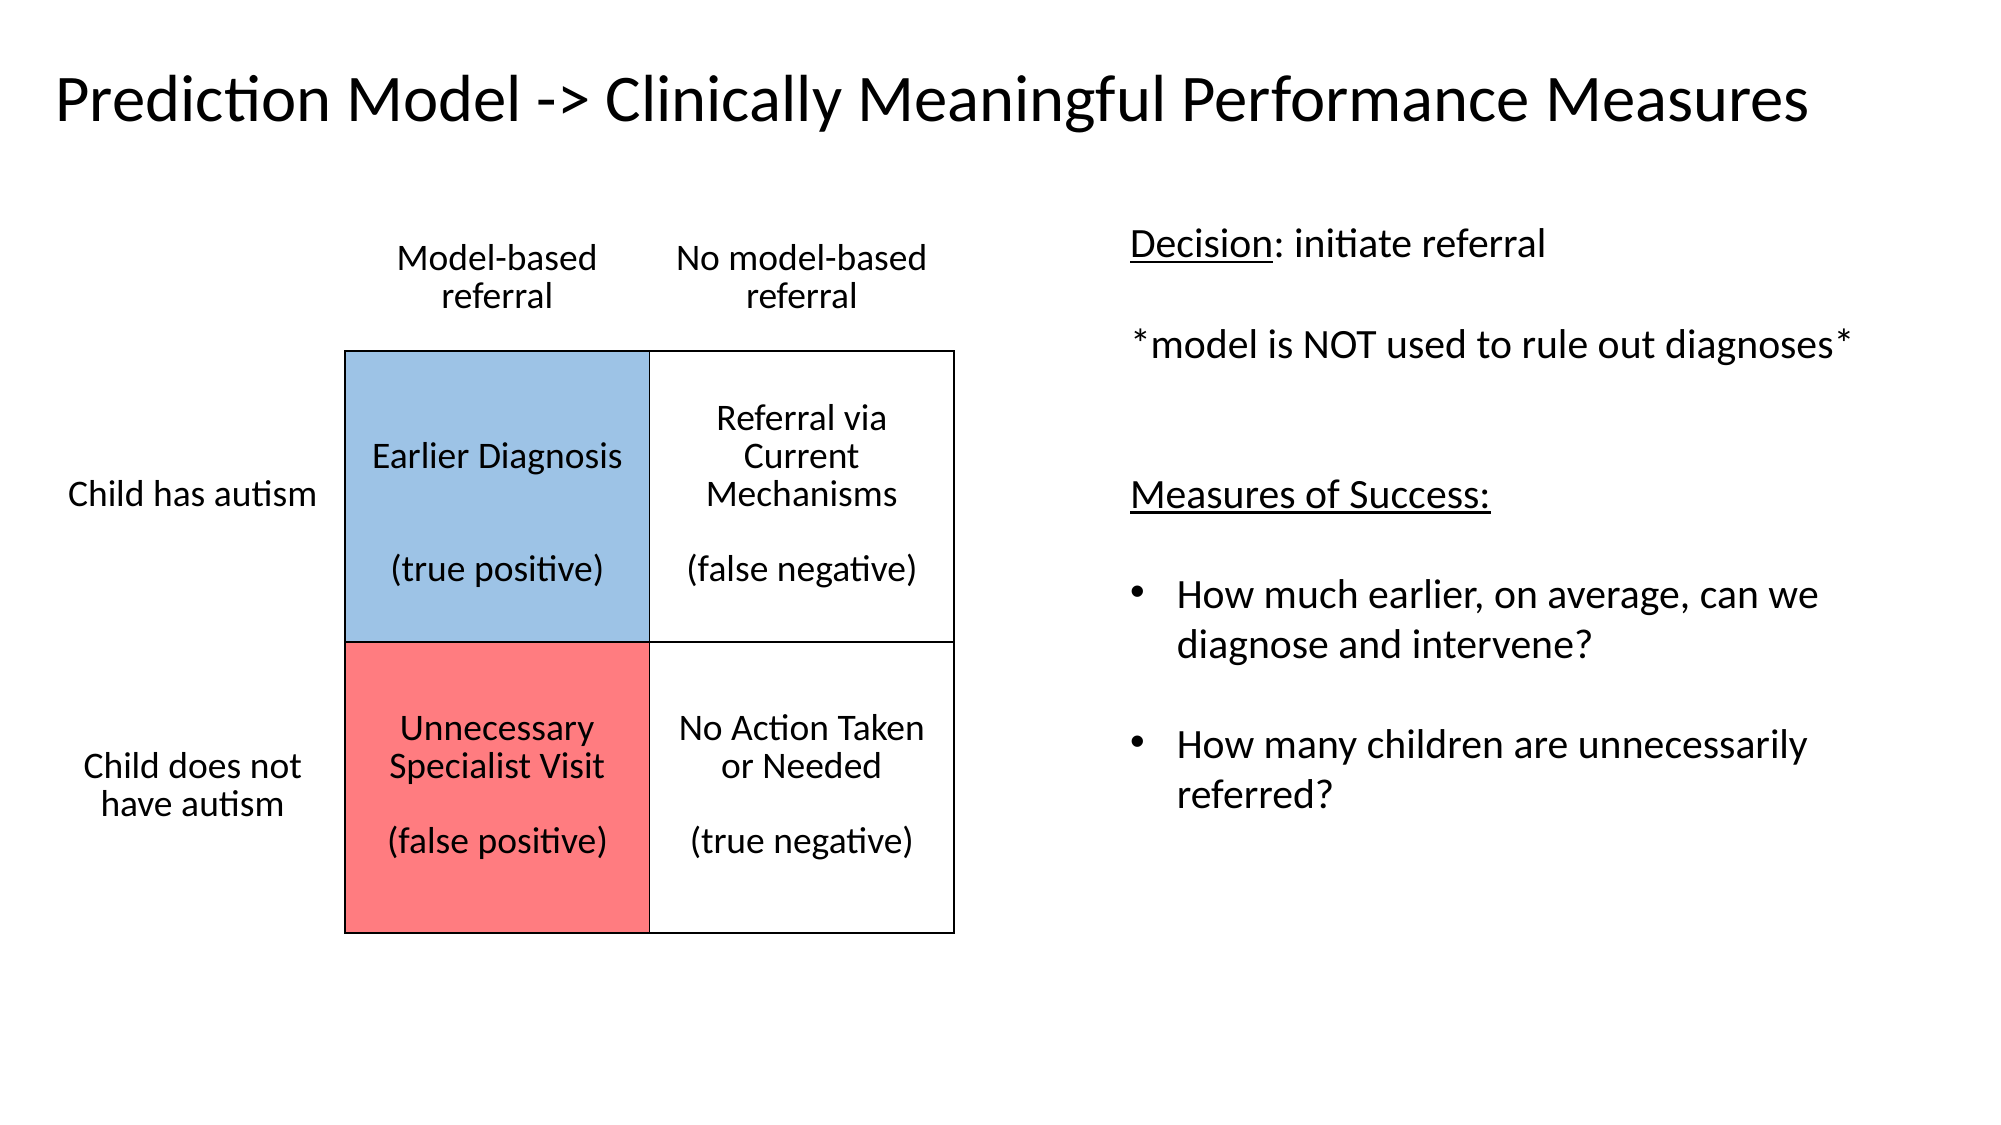

# Prediction Model -> Clinically Meaningful Performance Measures
|  | Model-based referral | No model-based referral |
| --- | --- | --- |
| Child has autism | Earlier Diagnosis (true positive) | Referral via Current Mechanisms (false negative) |
| Child does not have autism | Unnecessary Specialist Visit (false positive) | No Action Taken or Needed (true negative) |
Decision: initiate referral

*model is NOT used to rule out diagnoses*

Measures of Success:

How much earlier, on average, can we diagnose and intervene?

How many children are unnecessarily referred?